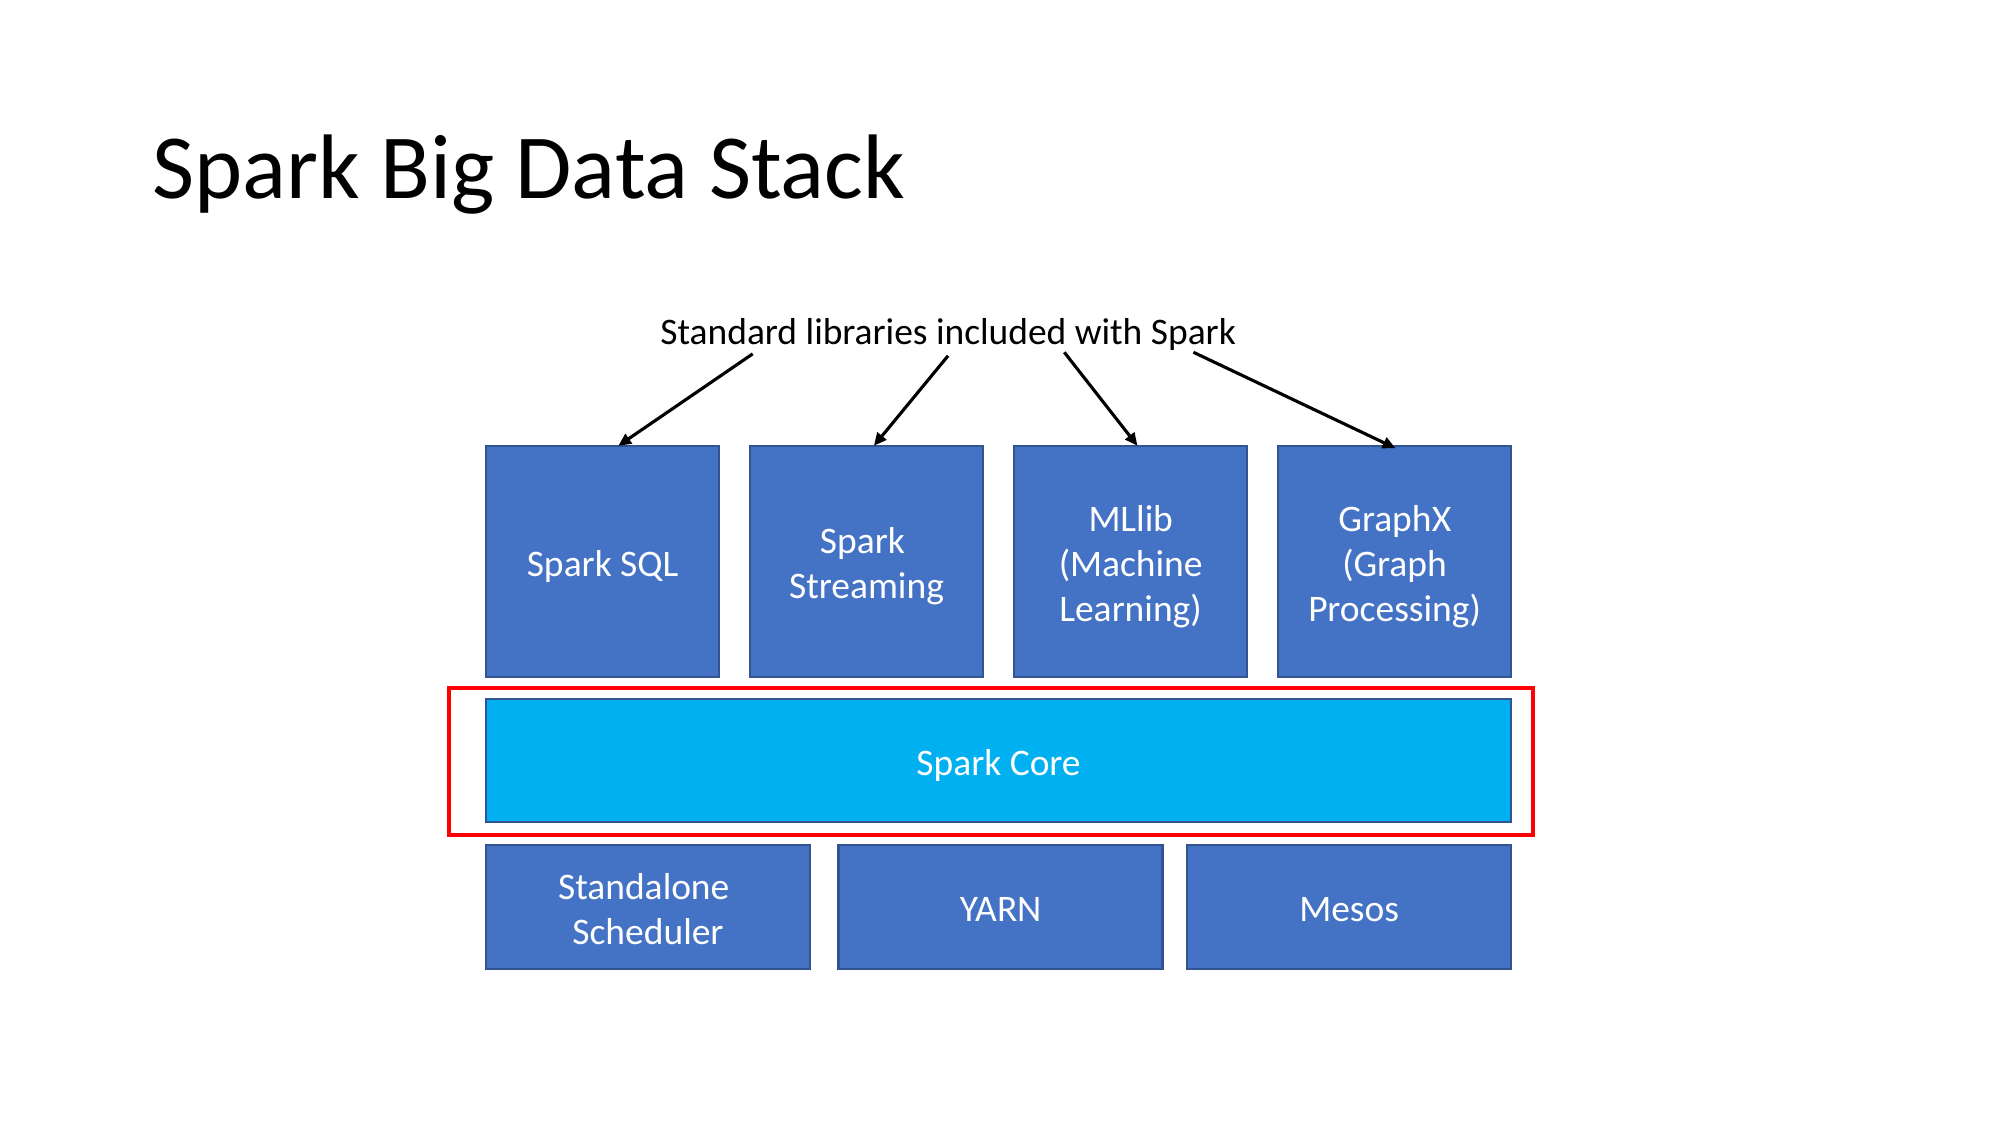

# Spark Big Data Stack

Standard libraries included with Spark
Spark SQL
Spark
Streaming
MLlib
(Machine
Learning)
GraphX
(Graph
Processing)

Spark Core
Standalone
Scheduler
YARN
Mesos